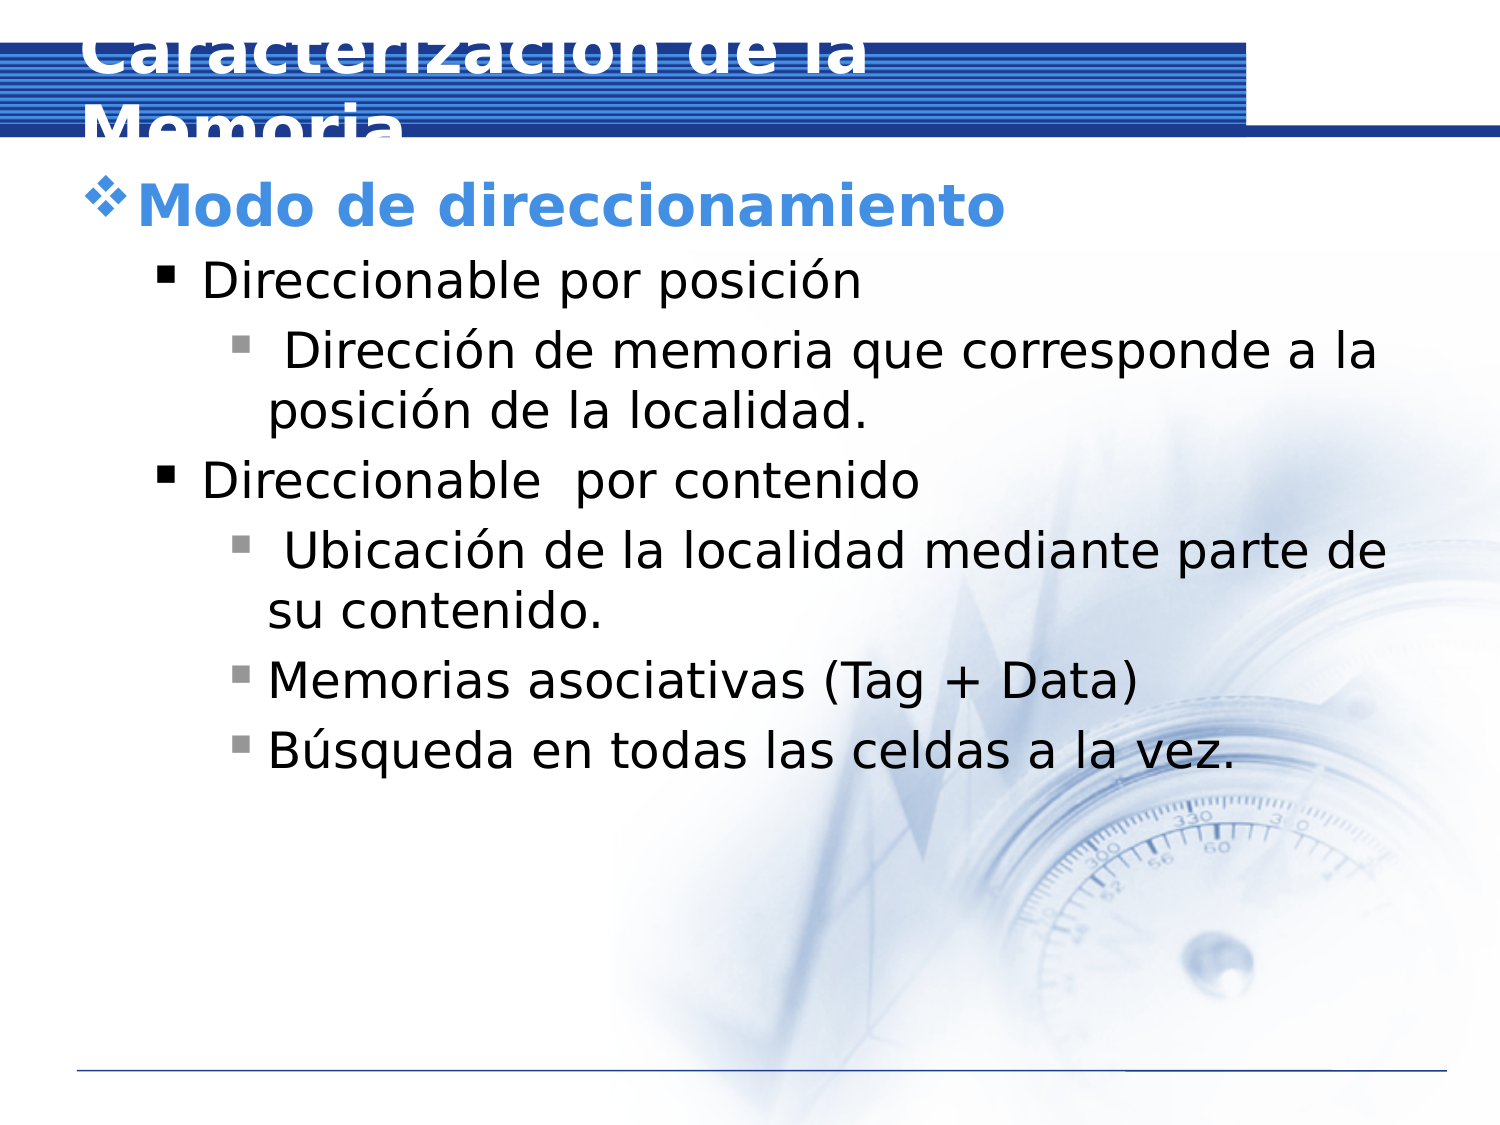

# Caracterización de la Memoria
Modo de direccionamiento
Direccionable por posición
 Dirección de memoria que corresponde a la posición de la localidad.
Direccionable  por contenido
 Ubicación de la localidad mediante parte de su contenido.
Memorias asociativas (Tag + Data)
Búsqueda en todas las celdas a la vez.